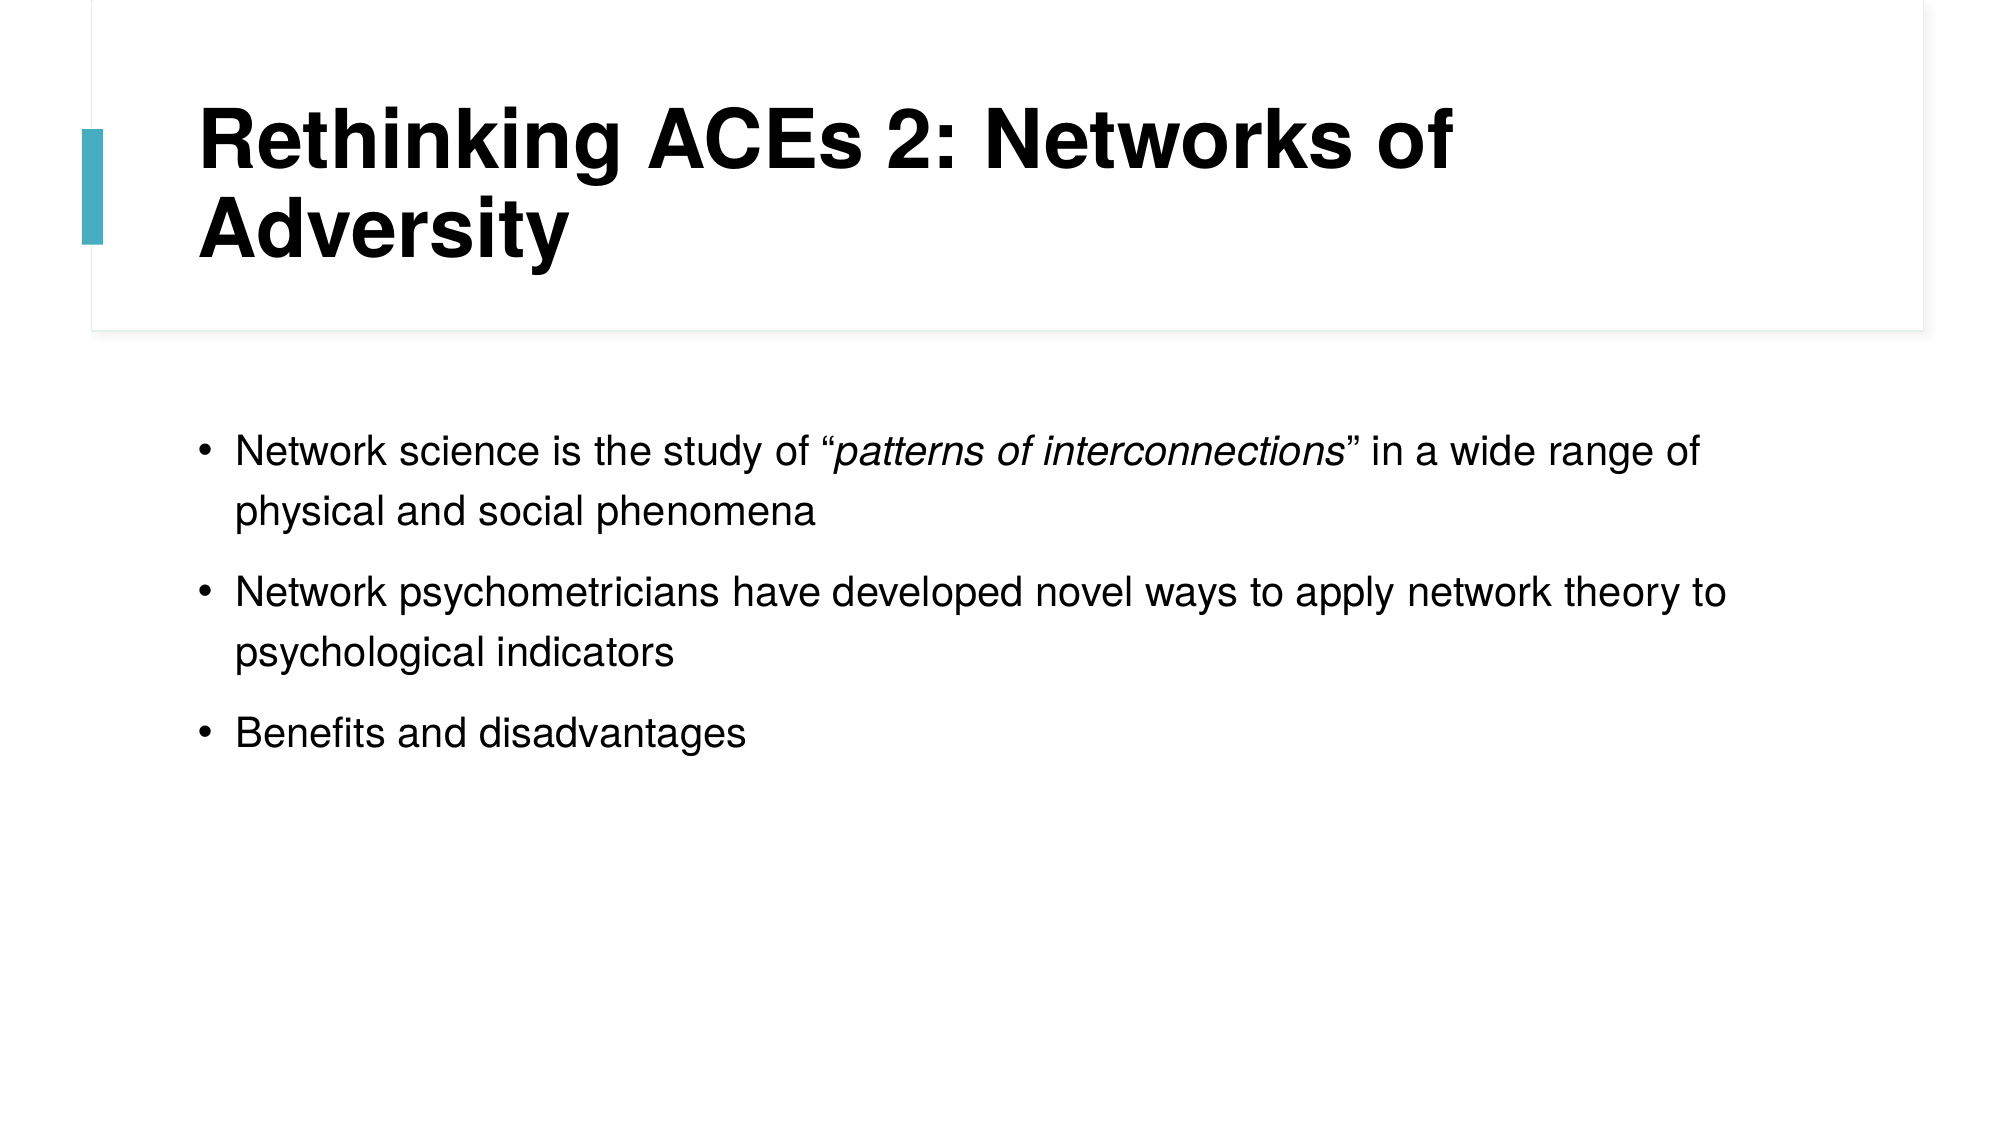

# Rethinking ACEs 2: Networks of Adversity
Network science is the study of “patterns of interconnections” in a wide range of physical and social phenomena
Network psychometricians have developed novel ways to apply network theory to psychological indicators
Benefits and disadvantages